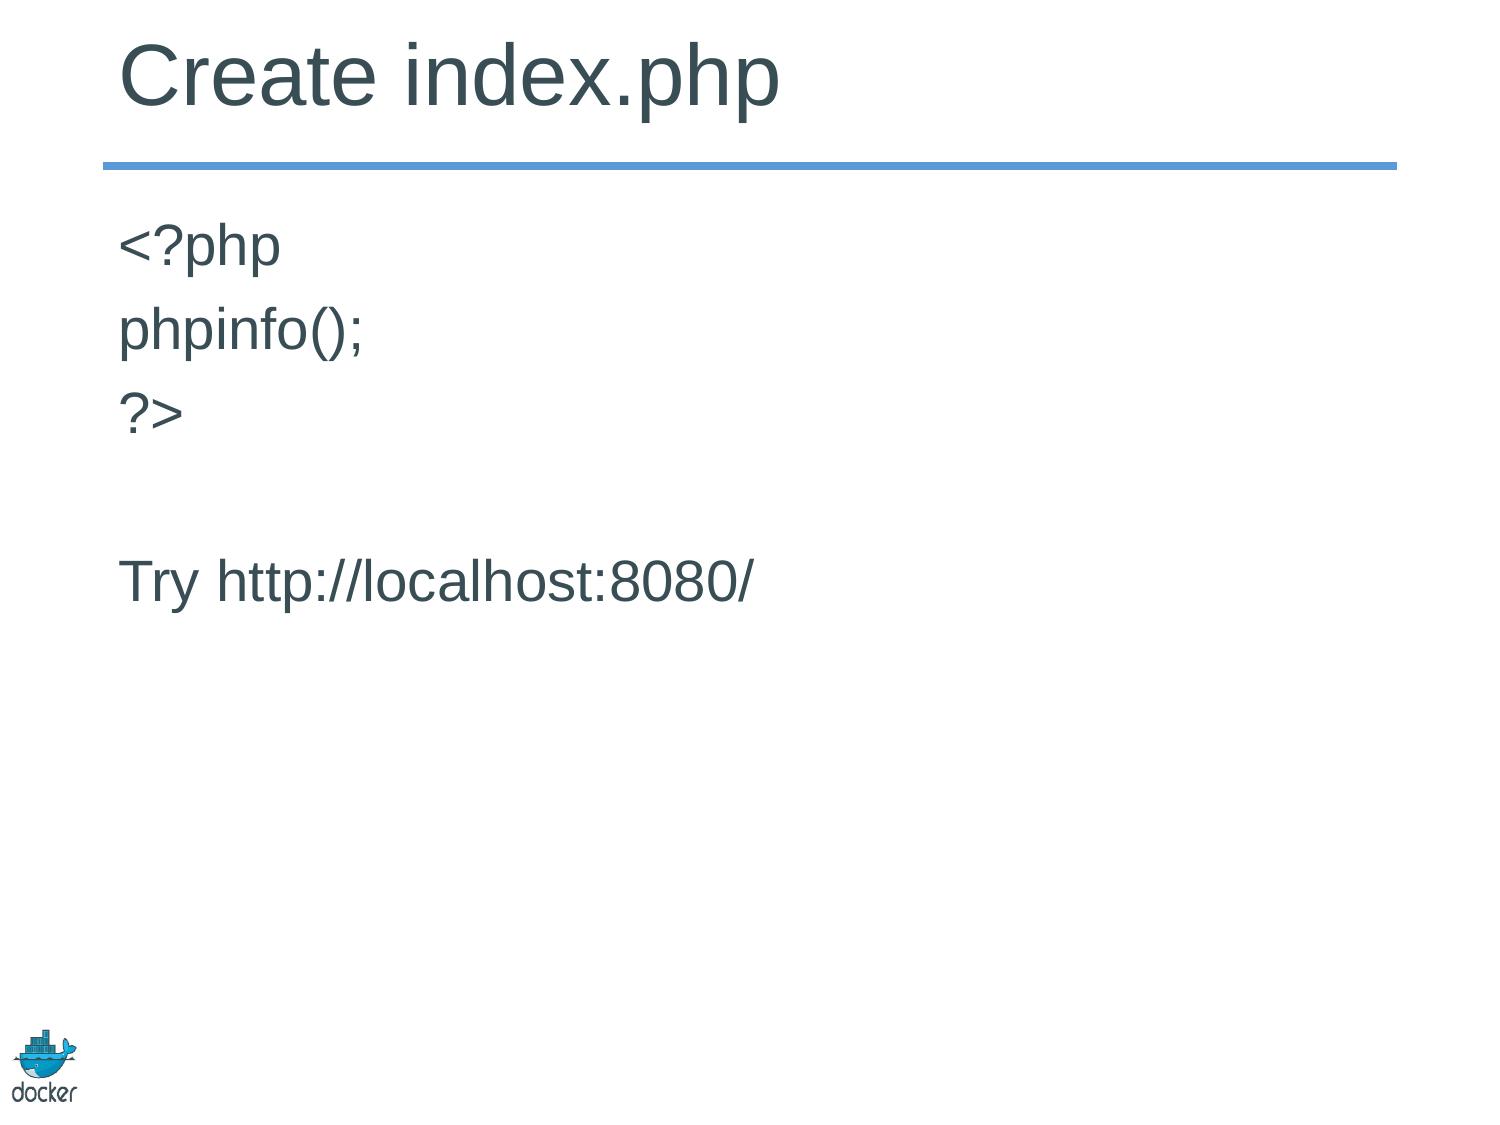

# Create index.php
<?php
phpinfo();
?>

Try http://localhost:8080/